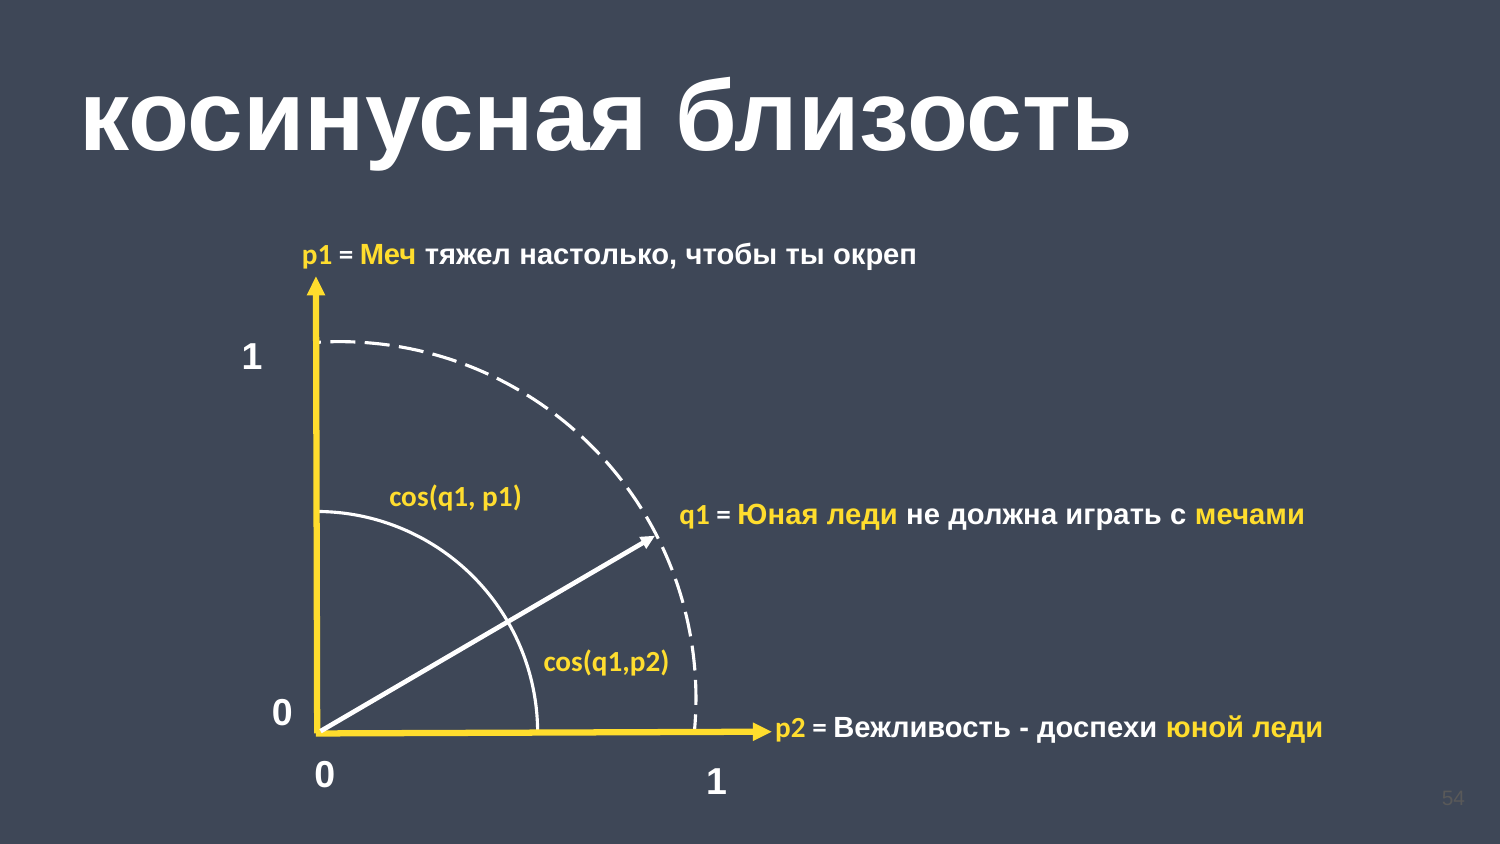

косинусная близость
 p1 = Меч тяжел настолько, чтобы ты окреп

1

cos(q1, p1)
 q1 = Юная леди не должна играть с мечами

cos(q1,p2)
0
  p2 = Вежливость - доспехи юной леди
0
1
54